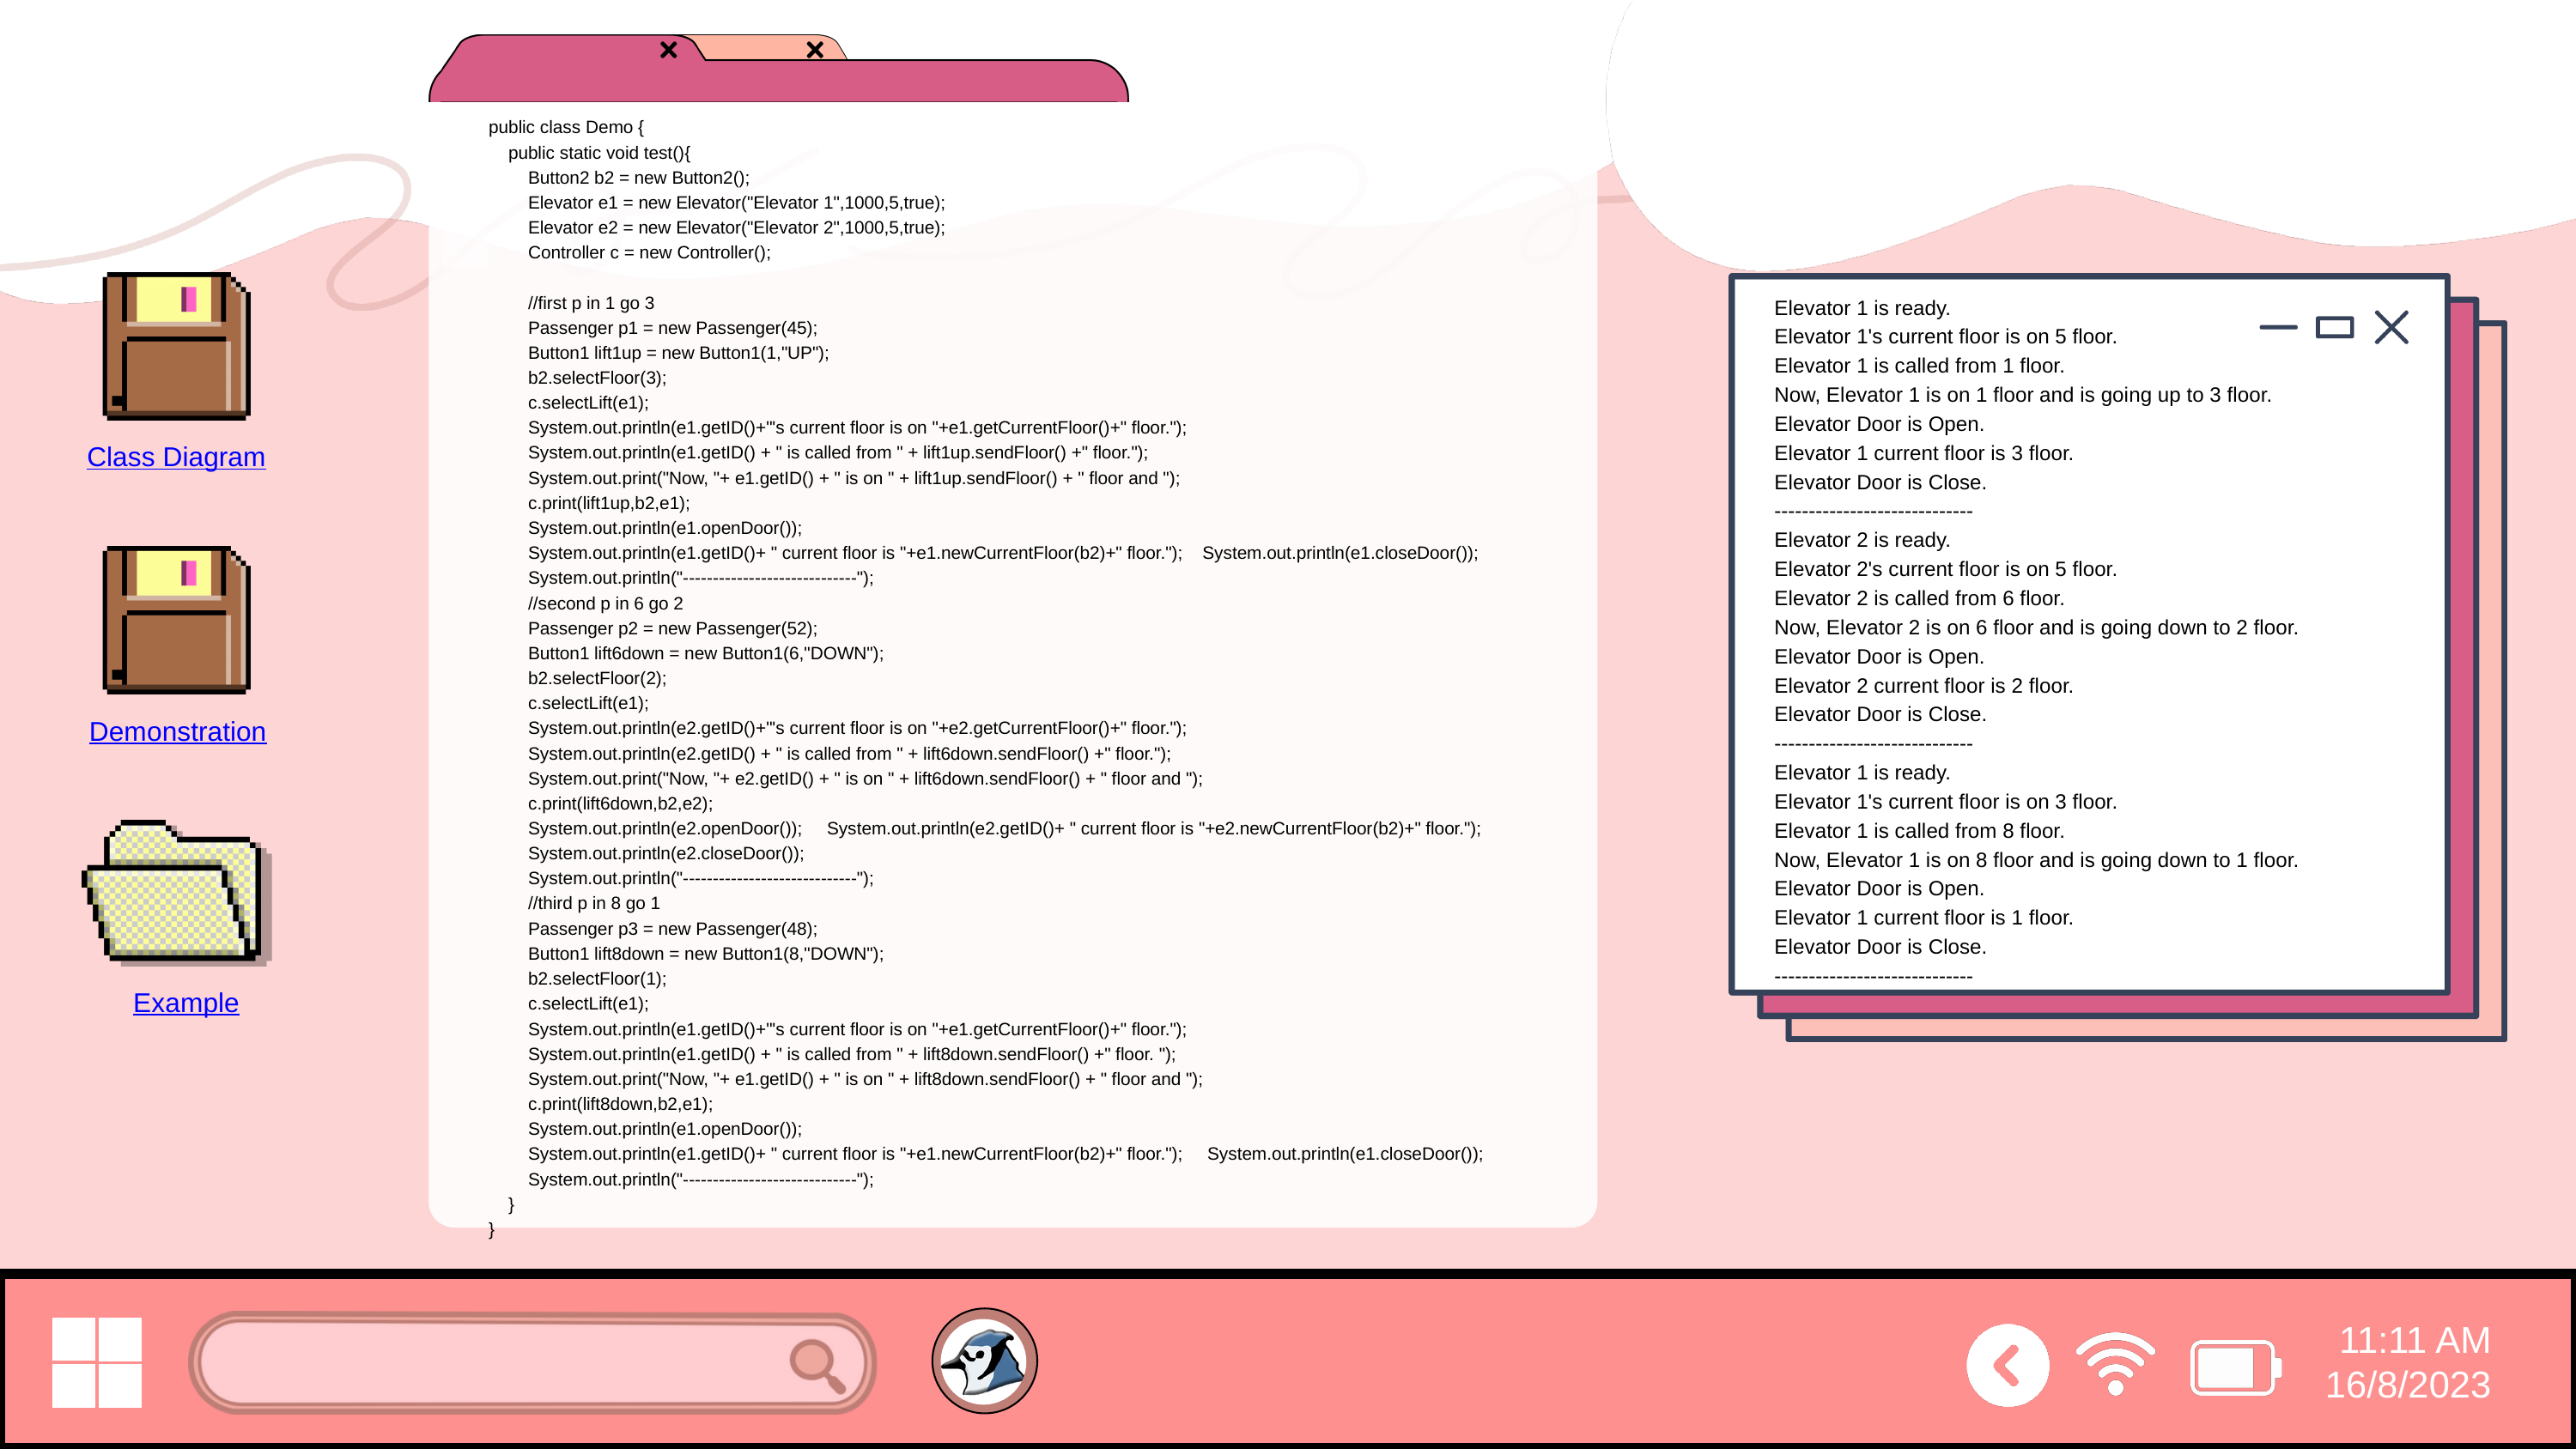

public class Demo {
    public static void test(){
        Button2 b2 = new Button2();
        Elevator e1 = new Elevator("Elevator 1",1000,5,true);
        Elevator e2 = new Elevator("Elevator 2",1000,5,true);
        Controller c = new Controller();

        //first p in 1 go 3
        Passenger p1 = new Passenger(45);
        Button1 lift1up = new Button1(1,"UP");
        b2.selectFloor(3);
        c.selectLift(e1);
        System.out.println(e1.getID()+"'s current floor is on "+e1.getCurrentFloor()+" floor.");
        System.out.println(e1.getID() + " is called from " + lift1up.sendFloor() +" floor.");
        System.out.print("Now, "+ e1.getID() + " is on " + lift1up.sendFloor() + " floor and ");
        c.print(lift1up,b2,e1);
        System.out.println(e1.openDoor());
        System.out.println(e1.getID()+ " current floor is "+e1.newCurrentFloor(b2)+" floor.");    System.out.println(e1.closeDoor());
        System.out.println("-----------------------------");
        //second p in 6 go 2
        Passenger p2 = new Passenger(52);
        Button1 lift6down = new Button1(6,"DOWN");
        b2.selectFloor(2);
        c.selectLift(e1);
        System.out.println(e2.getID()+"'s current floor is on "+e2.getCurrentFloor()+" floor.");
        System.out.println(e2.getID() + " is called from " + lift6down.sendFloor() +" floor.");
        System.out.print("Now, "+ e2.getID() + " is on " + lift6down.sendFloor() + " floor and ");
        c.print(lift6down,b2,e2);
        System.out.println(e2.openDoor());     System.out.println(e2.getID()+ " current floor is "+e2.newCurrentFloor(b2)+" floor.");
        System.out.println(e2.closeDoor());
        System.out.println("-----------------------------");
        //third p in 8 go 1
        Passenger p3 = new Passenger(48);
        Button1 lift8down = new Button1(8,"DOWN");
        b2.selectFloor(1);
        c.selectLift(e1);
        System.out.println(e1.getID()+"'s current floor is on "+e1.getCurrentFloor()+" floor.");
        System.out.println(e1.getID() + " is called from " + lift8down.sendFloor() +" floor. ");
        System.out.print("Now, "+ e1.getID() + " is on " + lift8down.sendFloor() + " floor and ");
        c.print(lift8down,b2,e1);
        System.out.println(e1.openDoor());
        System.out.println(e1.getID()+ " current floor is "+e1.newCurrentFloor(b2)+" floor.");     System.out.println(e1.closeDoor());
        System.out.println("-----------------------------");
    }
}

Elevator 1 is ready.
Elevator 1's current floor is on 5 floor.
Elevator 1 is called from 1 floor.
Now, Elevator 1 is on 1 floor and is going up to 3 floor.
Elevator Door is Open.
Elevator 1 current floor is 3 floor.
Elevator Door is Close.
-----------------------------
Elevator 2 is ready.
Elevator 2's current floor is on 5 floor.
Elevator 2 is called from 6 floor.
Now, Elevator 2 is on 6 floor and is going down to 2 floor.
Elevator Door is Open.
Elevator 2 current floor is 2 floor.
Elevator Door is Close.
-----------------------------
Elevator 1 is ready.
Elevator 1's current floor is on 3 floor.
Elevator 1 is called from 8 floor.
Now, Elevator 1 is on 8 floor and is going down to 1 floor.
Elevator Door is Open.
Elevator 1 current floor is 1 floor.
Elevator Door is Close.
-----------------------------
Class Diagram

Demonstration

Example

11:11 AM
16/8/2023